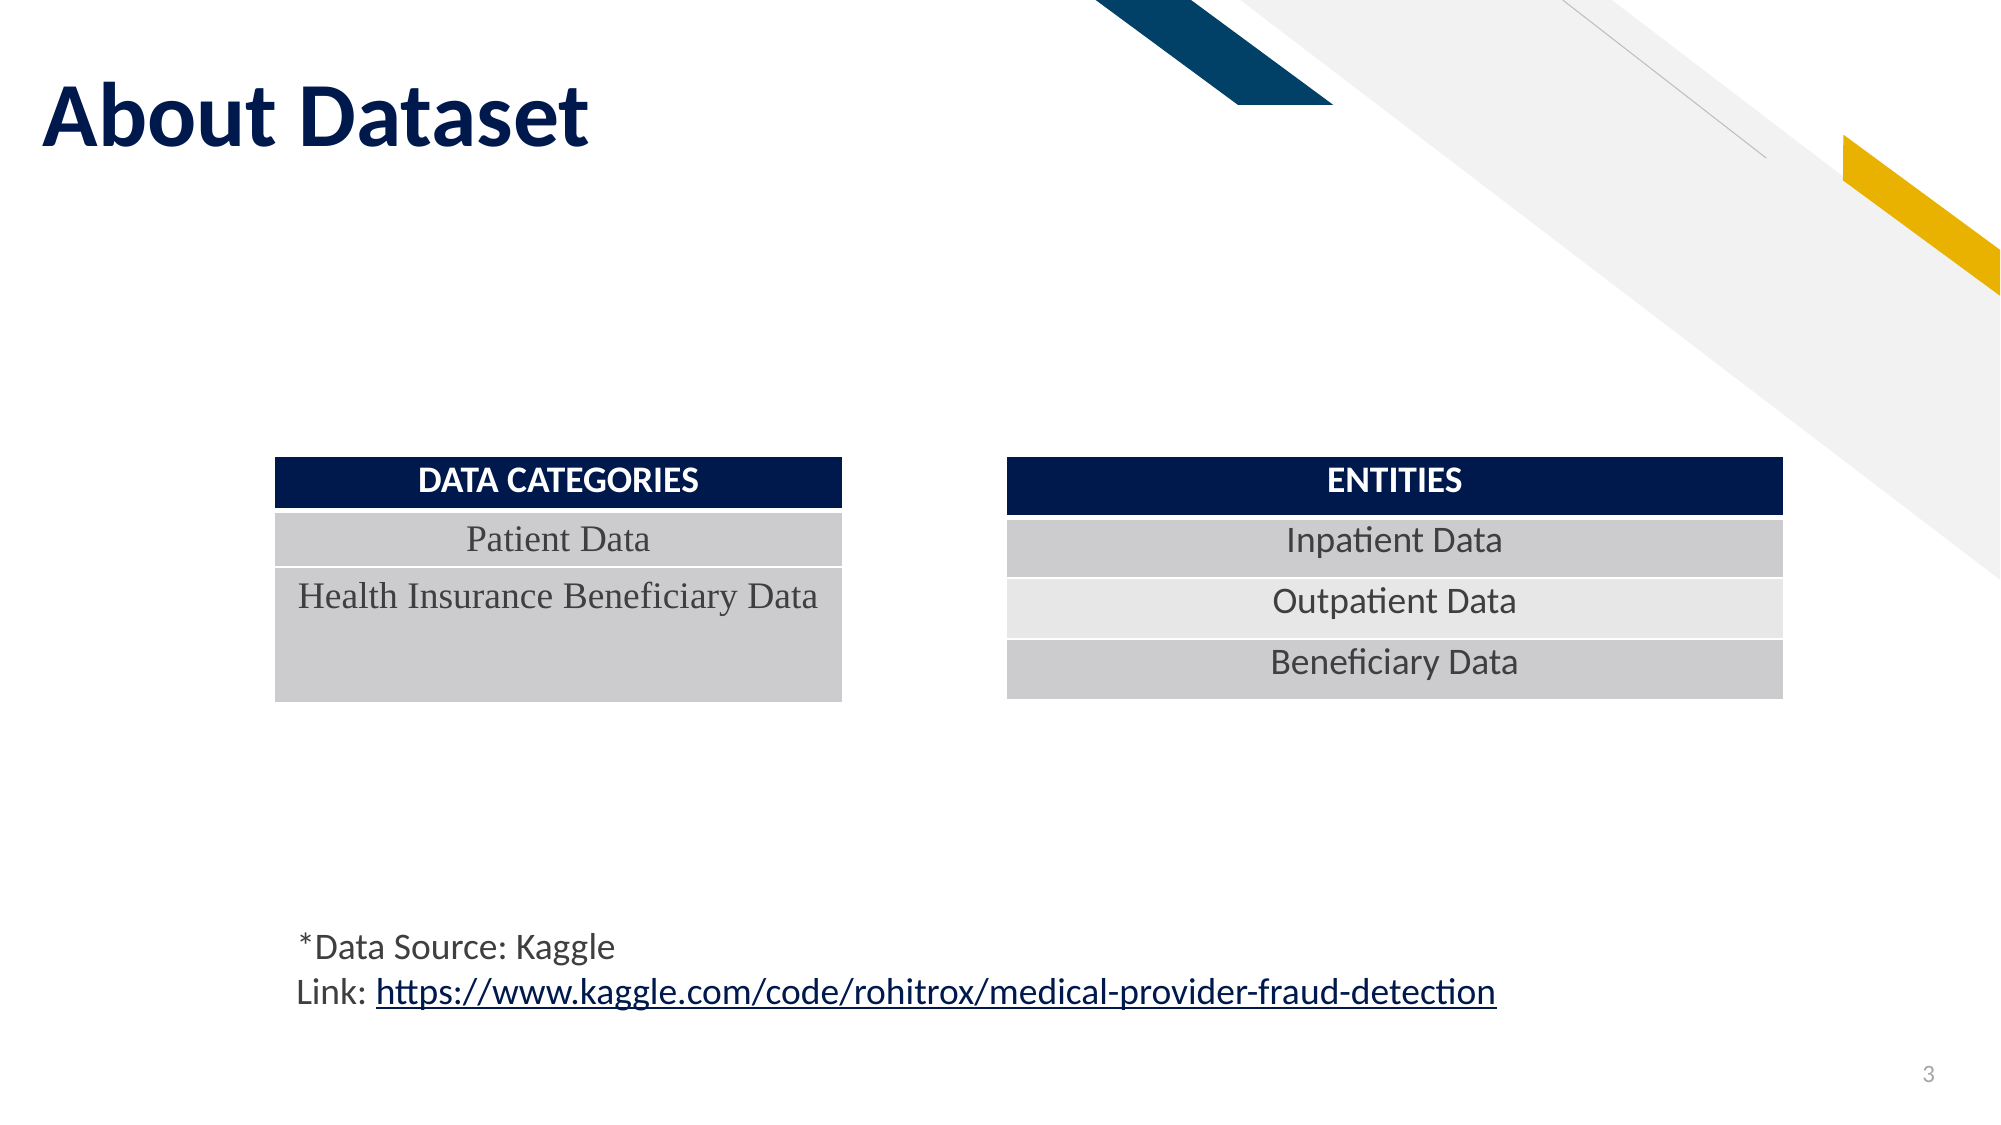

# About Dataset

| DATA CATEGORIES |
| --- |
| Patient Data |
| Health Insurance Beneficiary Data |
| ENTITIES |
| --- |
| Inpatient Data |
| Outpatient Data |
| Beneficiary Data |
*Data Source: Kaggle
Link: https://www.kaggle.com/code/rohitrox/medical-provider-fraud-detection

3